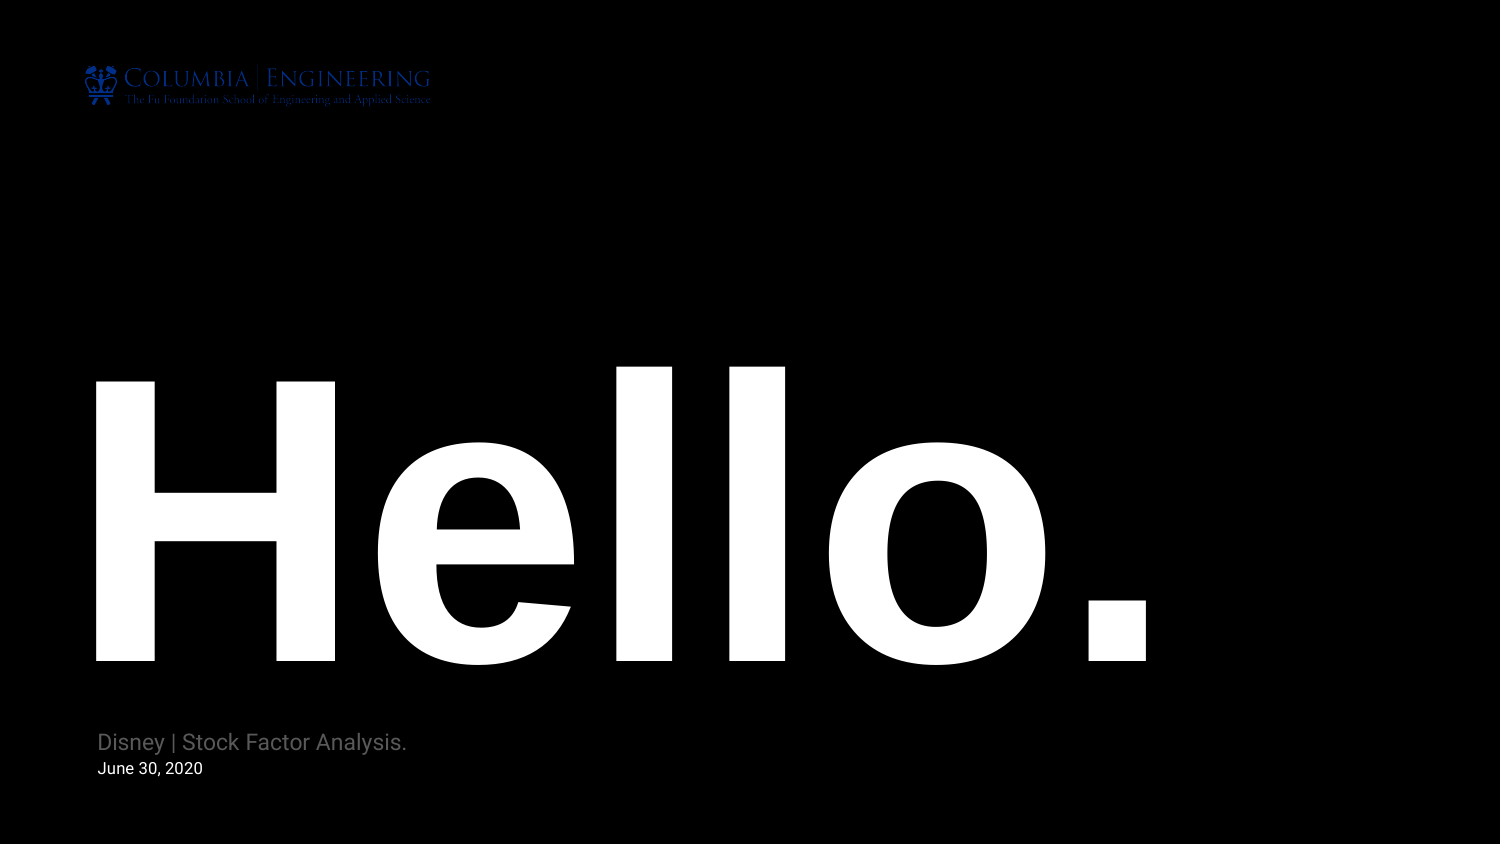

Disney | Stock Factor Analysis.
June 30, 2020